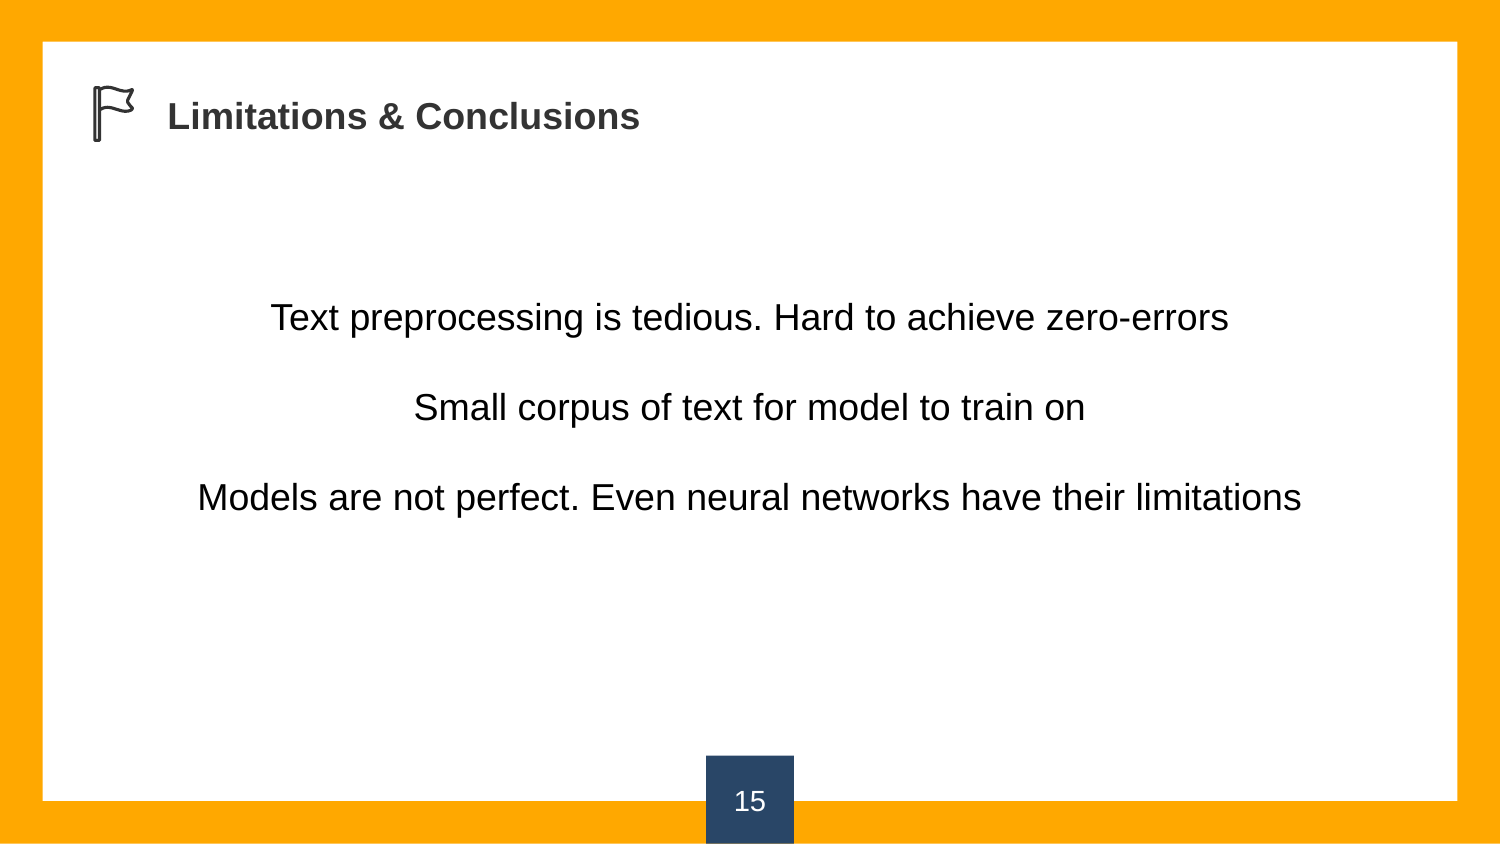

Limitations & Conclusions

Text preprocessing is tedious. Hard to achieve zero-errors

Small corpus of text for model to train on

Models are not perfect. Even neural networks have their limitations

15